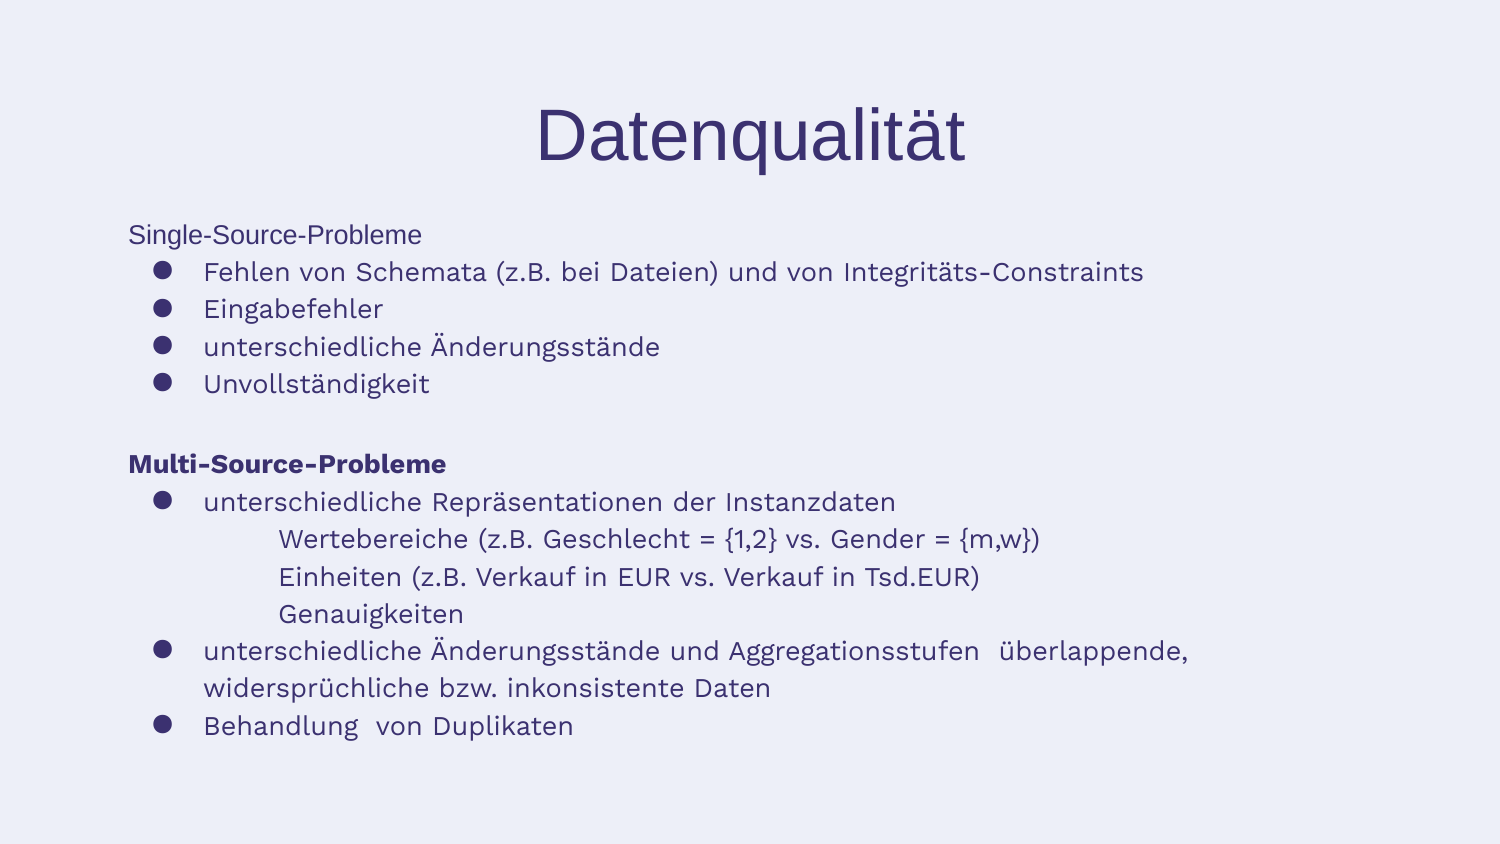

# Datenqualität
Single-Source-Probleme
Fehlen von Schemata (z.B. bei Dateien) und von Integritäts-Constraints
Eingabefehler
unterschiedliche Änderungsstände
Unvollständigkeit

Multi-Source-Probleme
unterschiedliche Repräsentationen der Instanzdaten
Wertebereiche (z.B. Geschlecht = {1,2} vs. Gender = {m,w})
Einheiten (z.B. Verkauf in EUR vs. Verkauf in Tsd.EUR)
Genauigkeiten
unterschiedliche Änderungsstände und Aggregationsstufen  überlappende, widersprüchliche bzw. inkonsistente Daten
Behandlung  von Duplikaten